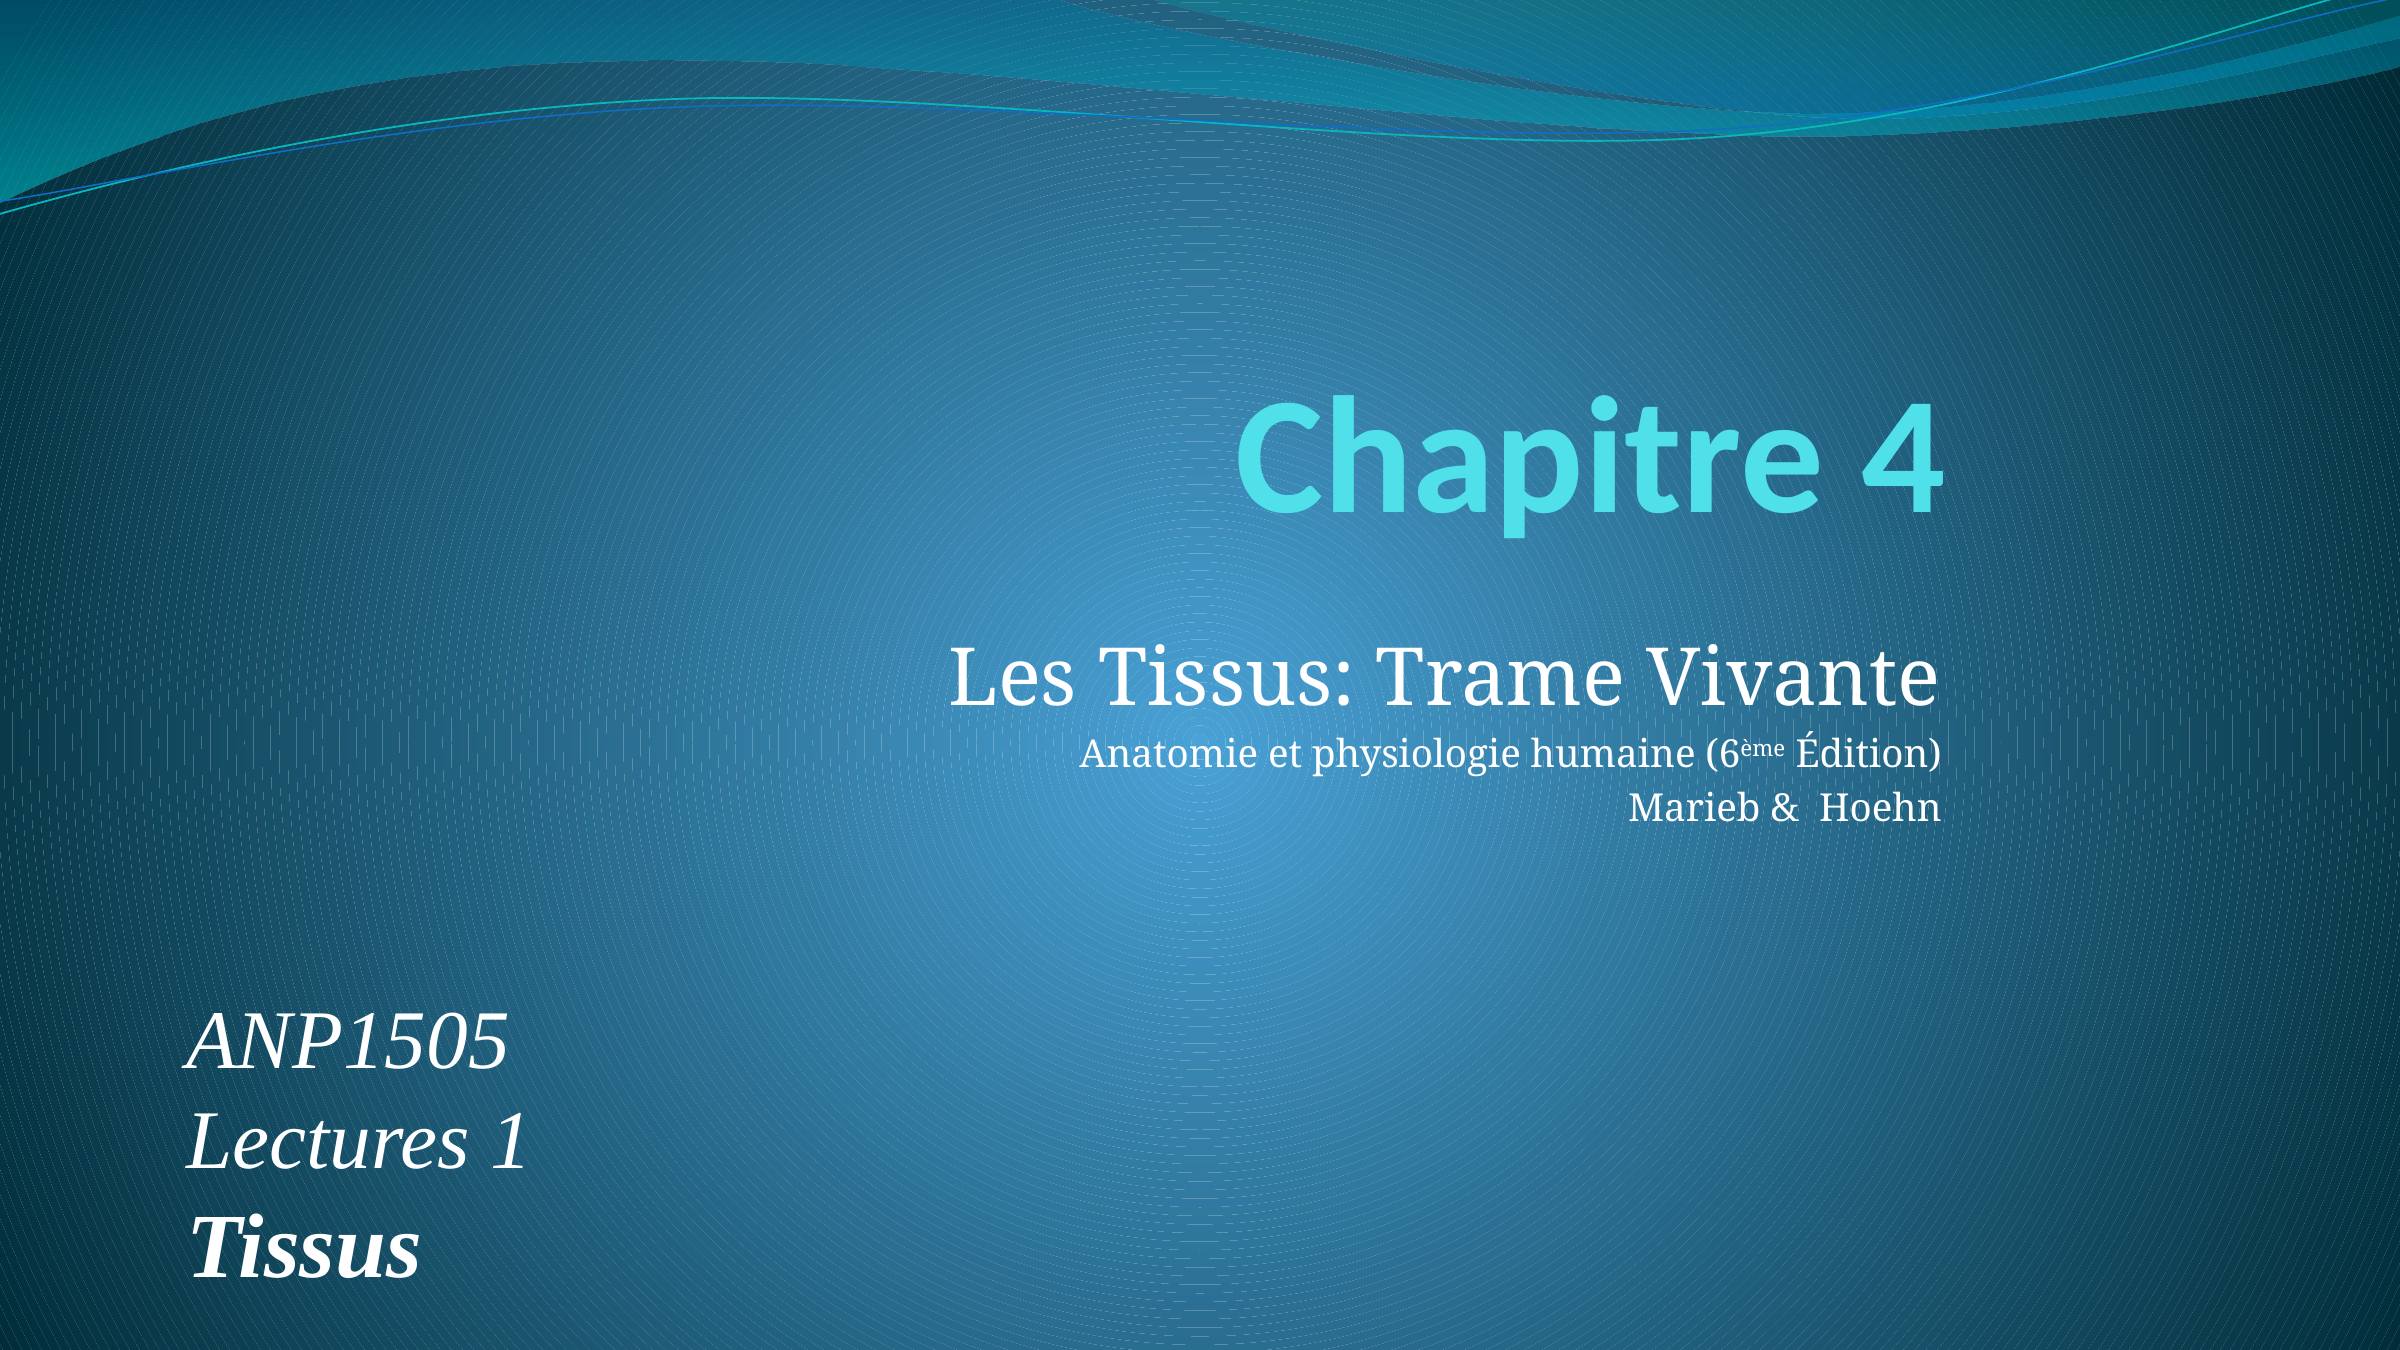

# Chapitre 4

Les Tissus: Trame Vivante
Anatomie et physiologie humaine (6ème Édition)
Marieb &  Hoehn
ANP1505
Lectures 1
Tissus